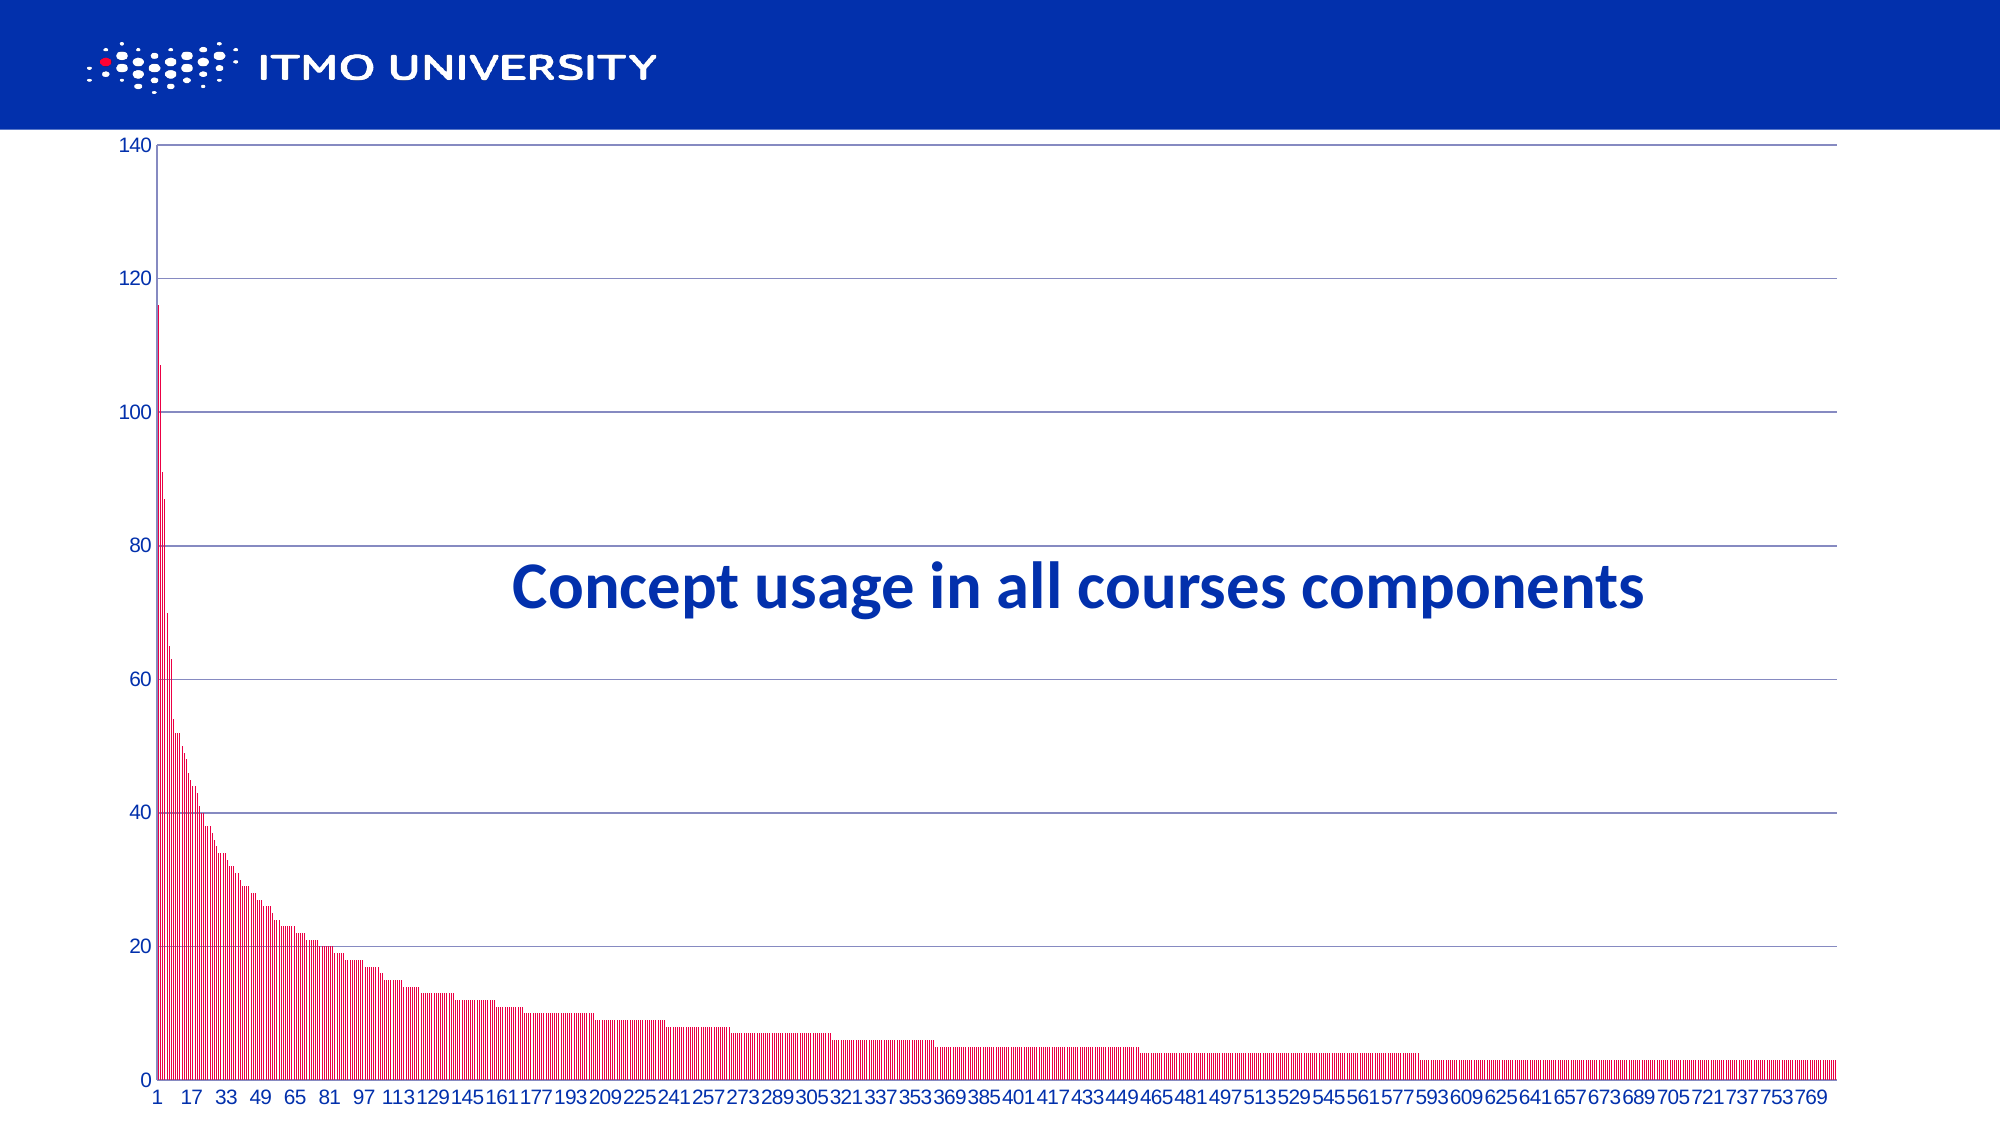

### Chart

| Category |  |
|---|---|
# Concept usage in all courses components